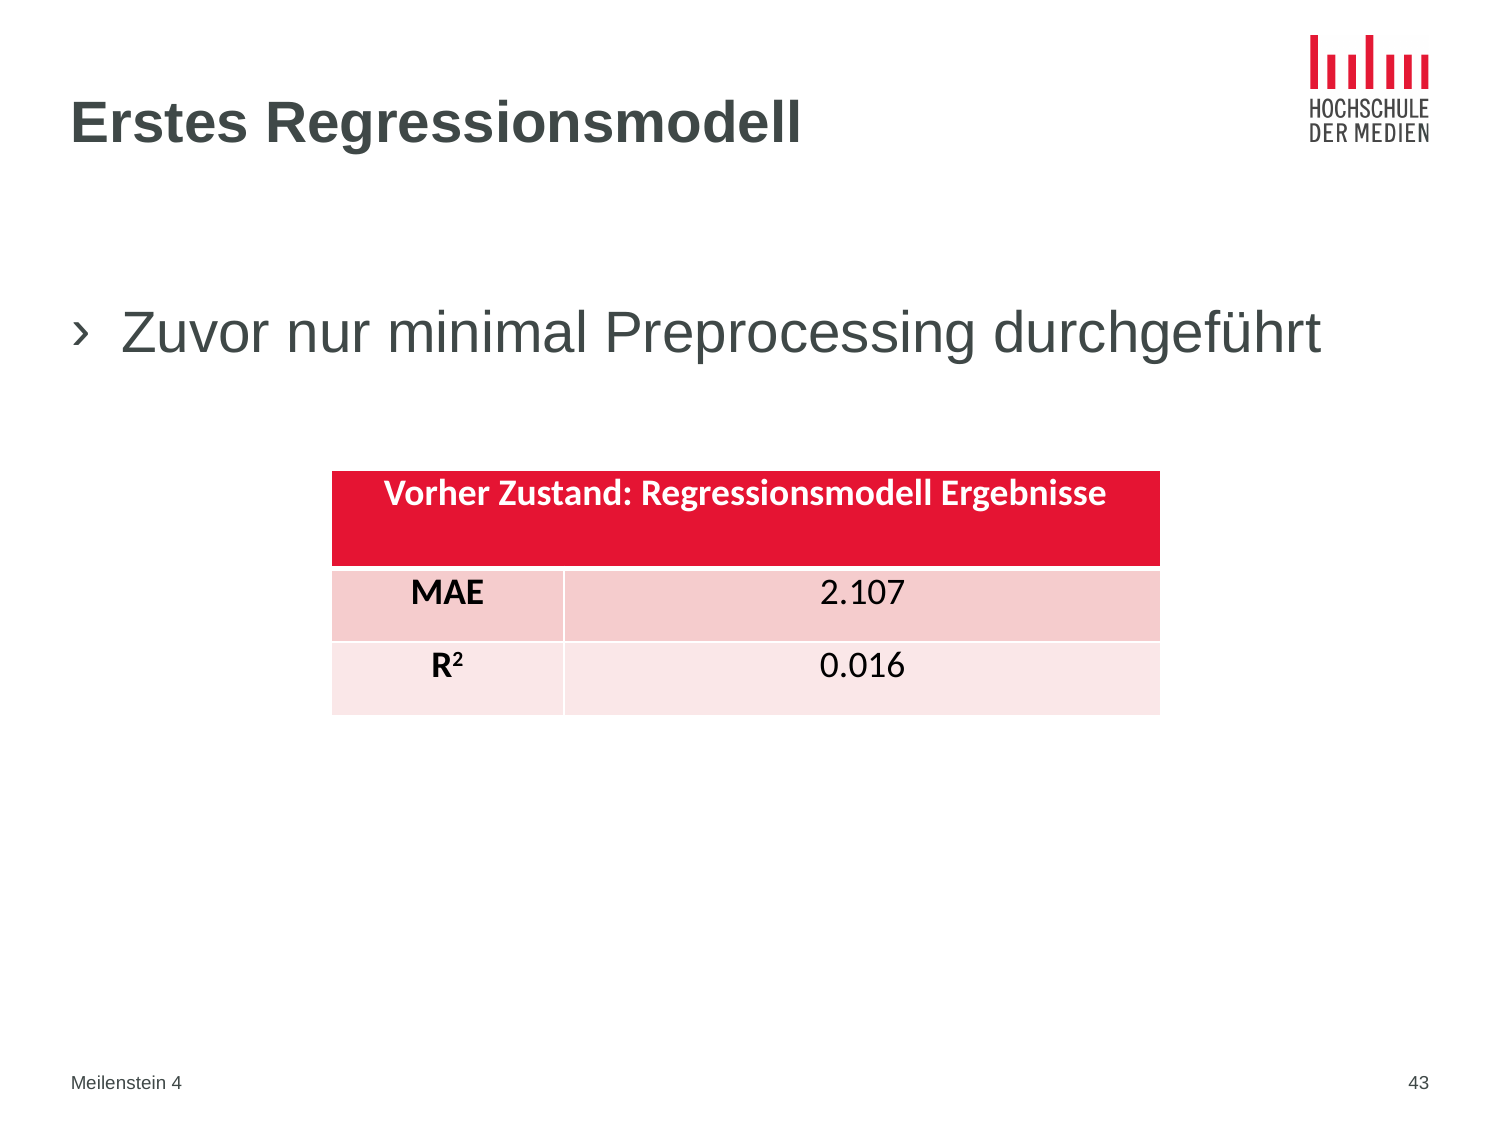

# Erstes Regressionsmodell

Zuvor nur minimal Preprocessing durchgeführt
| Vorher Zustand: Regressionsmodell Ergebnisse |  |
| --- | --- |
| MAE | 2.107 |
| R2 | 0.016 |